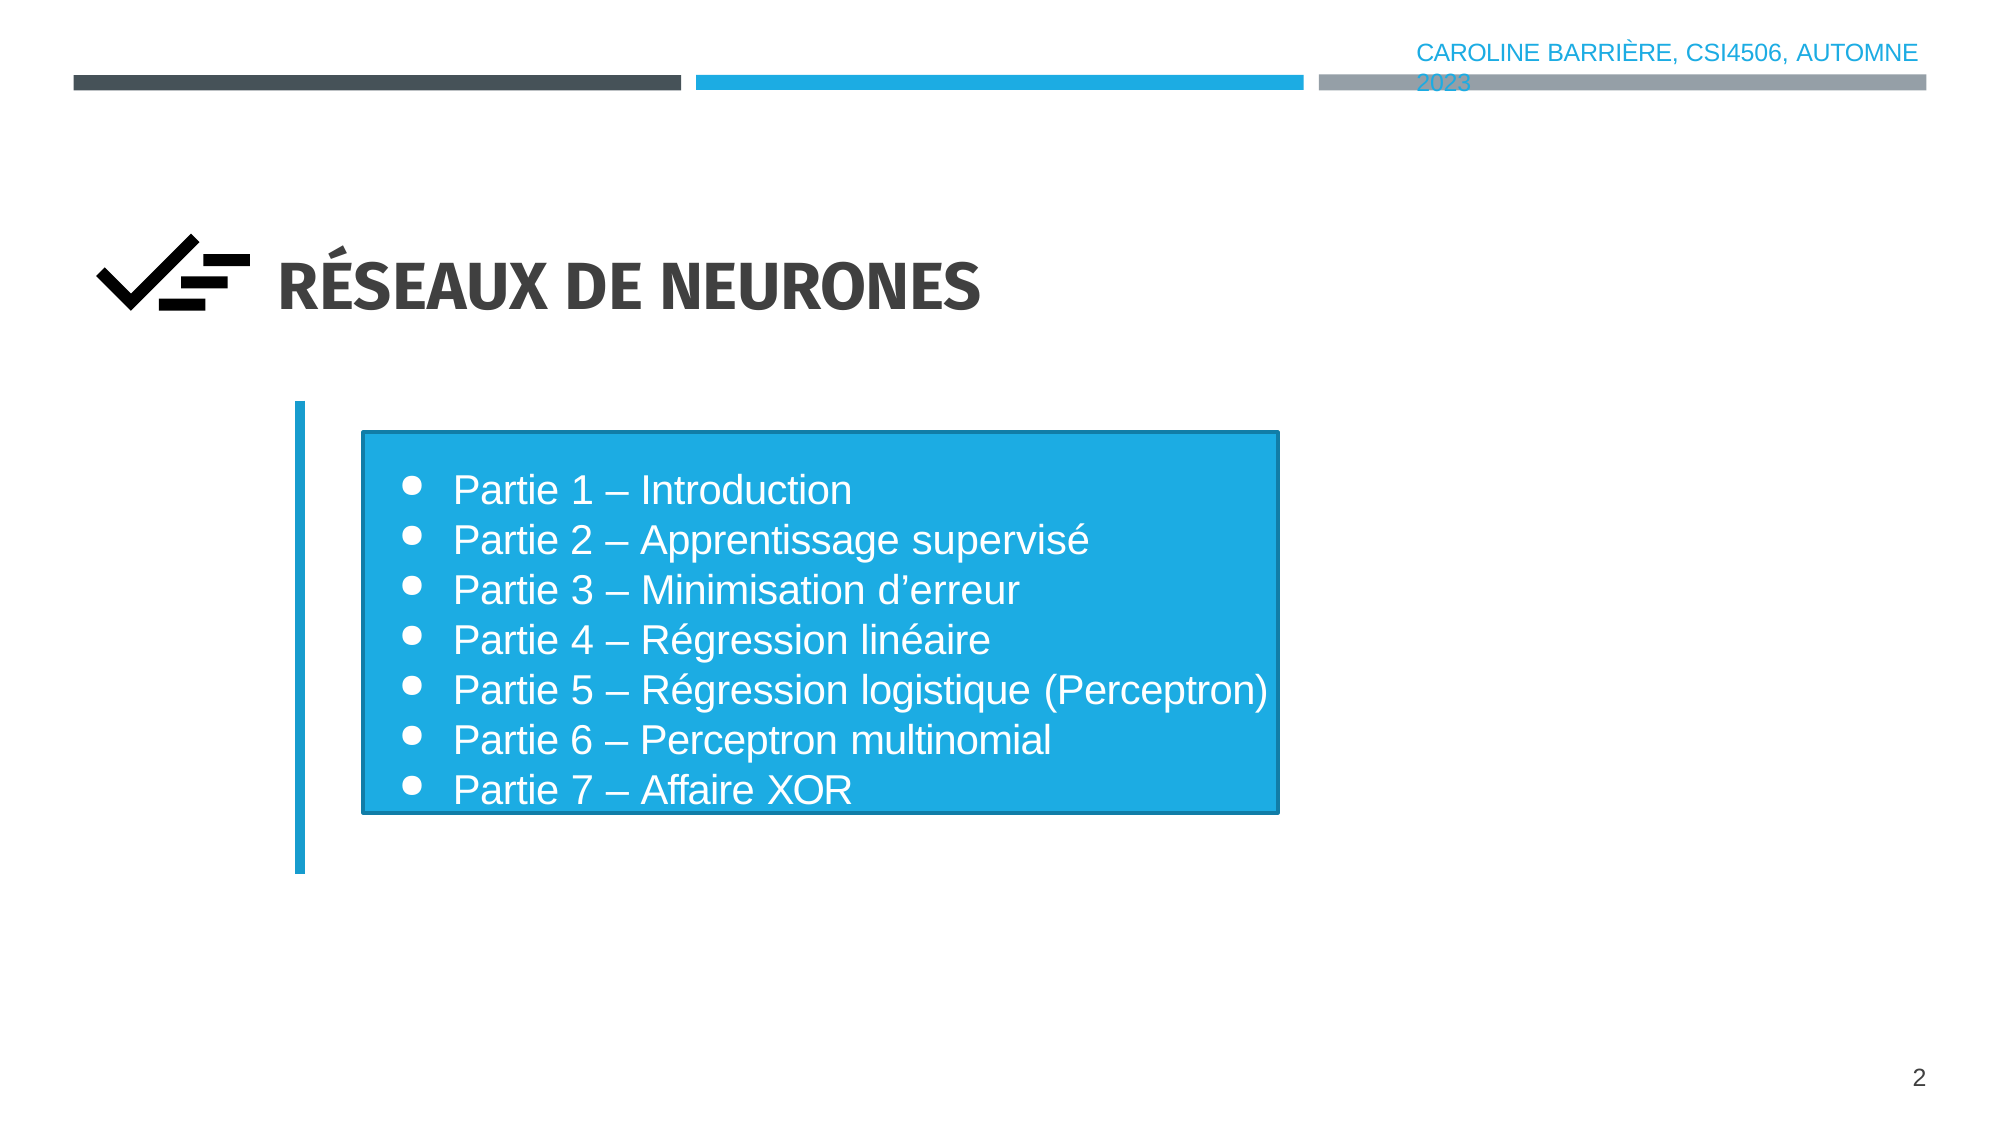

CAROLINE BARRIÈRE, CSI4506, AUTOMNE 2023

# RÉSEAUX DE NEURONES

Partie 1 – Introduction
Partie 2 – Apprentissage supervisé
Partie 3 – Minimisation d’erreur
Partie 4 – Régression linéaire
Partie 5 – Régression logistique (Perceptron)
Partie 6 – Perceptron multinomial
Partie 7 – Affaire XOR
2